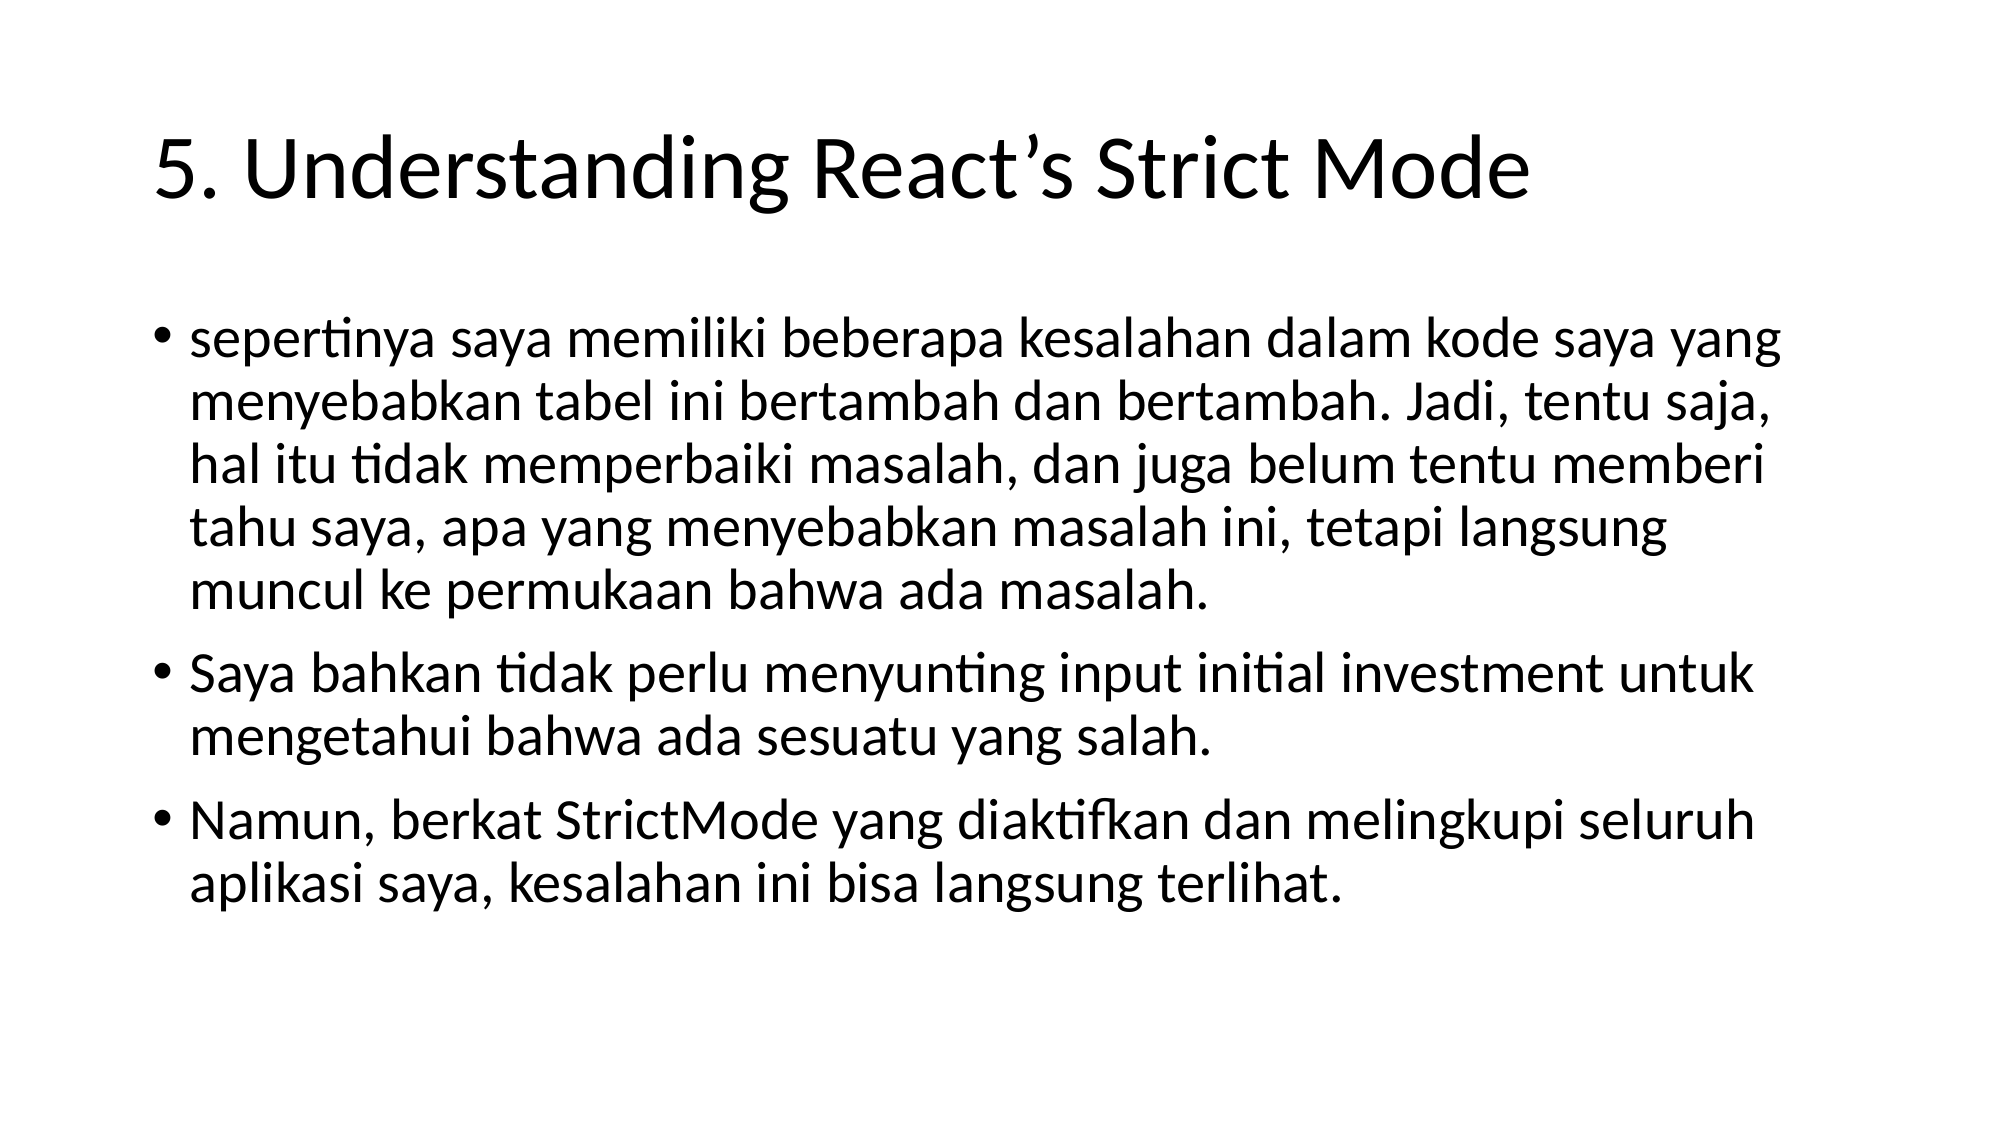

# 5. Understanding React’s Strict Mode
sepertinya saya memiliki beberapa kesalahan dalam kode saya yang menyebabkan tabel ini bertambah dan bertambah. Jadi, tentu saja, hal itu tidak memperbaiki masalah, dan juga belum tentu memberi tahu saya, apa yang menyebabkan masalah ini, tetapi langsung muncul ke permukaan bahwa ada masalah.
Saya bahkan tidak perlu menyunting input initial investment untuk mengetahui bahwa ada sesuatu yang salah.
Namun, berkat StrictMode yang diaktifkan dan melingkupi seluruh aplikasi saya, kesalahan ini bisa langsung terlihat.